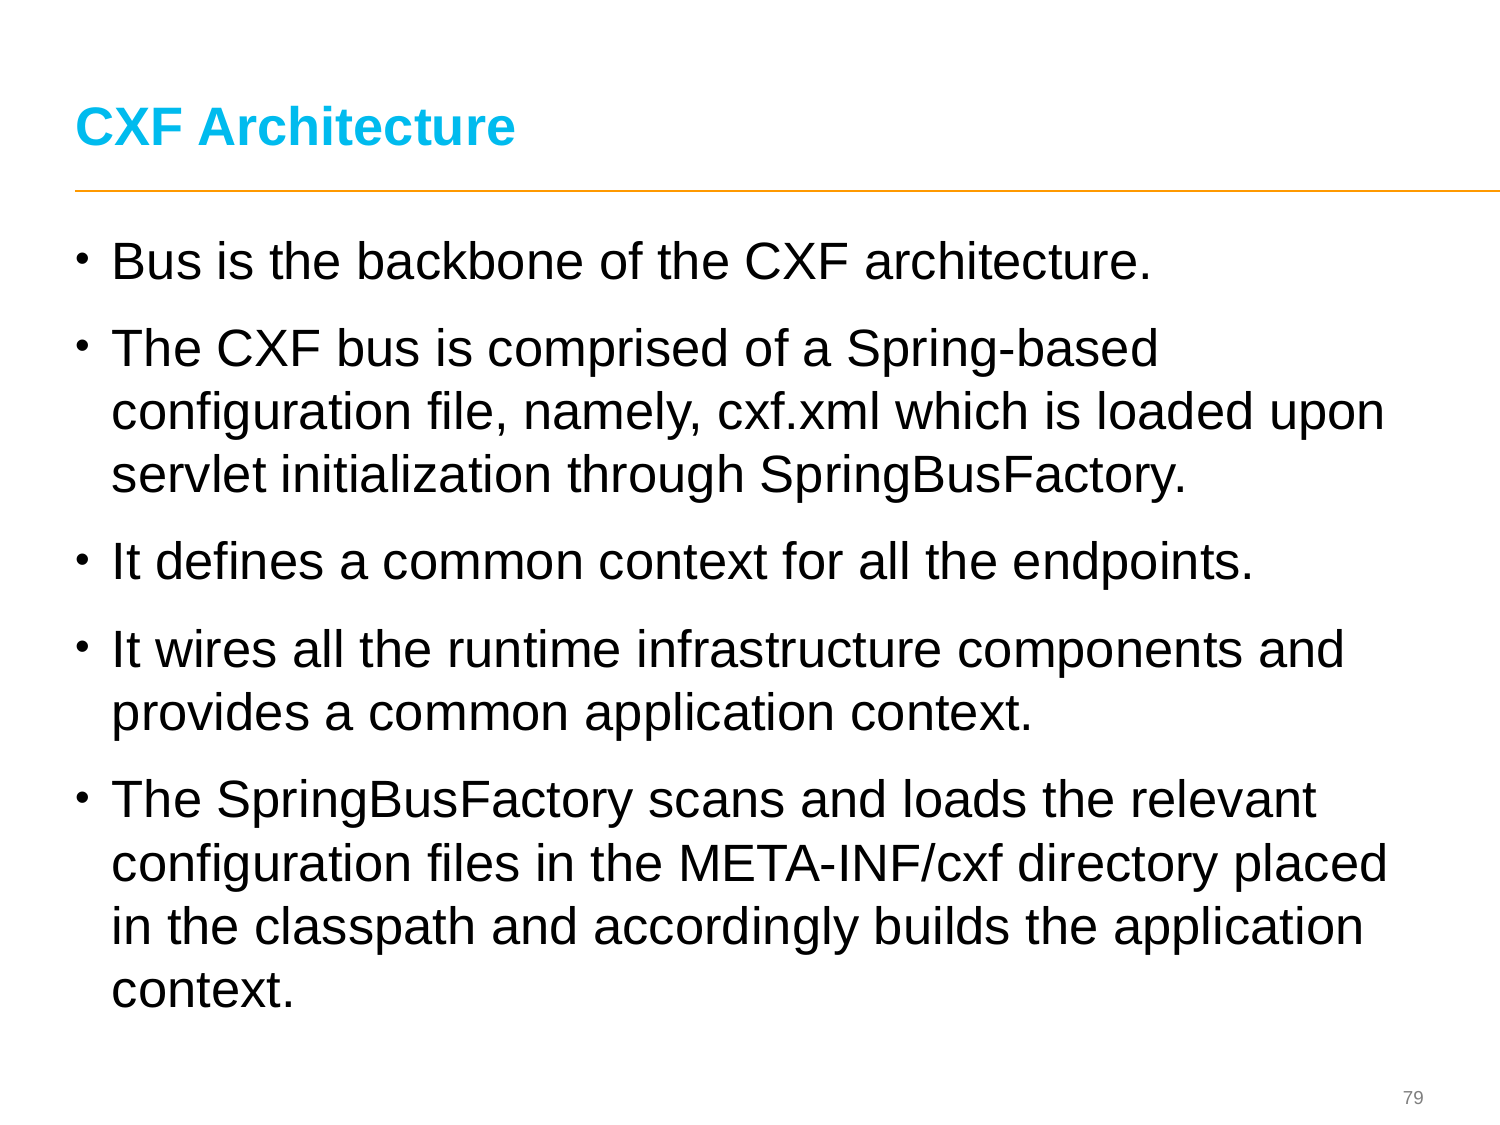

# CXF Architecture
Bus is the backbone of the CXF architecture.
The CXF bus is comprised of a Spring-based configuration file, namely, cxf.xml which is loaded upon servlet initialization through SpringBusFactory.
It defines a common context for all the endpoints.
It wires all the runtime infrastructure components and provides a common application context.
The SpringBusFactory scans and loads the relevant configuration files in the META-INF/cxf directory placed in the classpath and accordingly builds the application context.